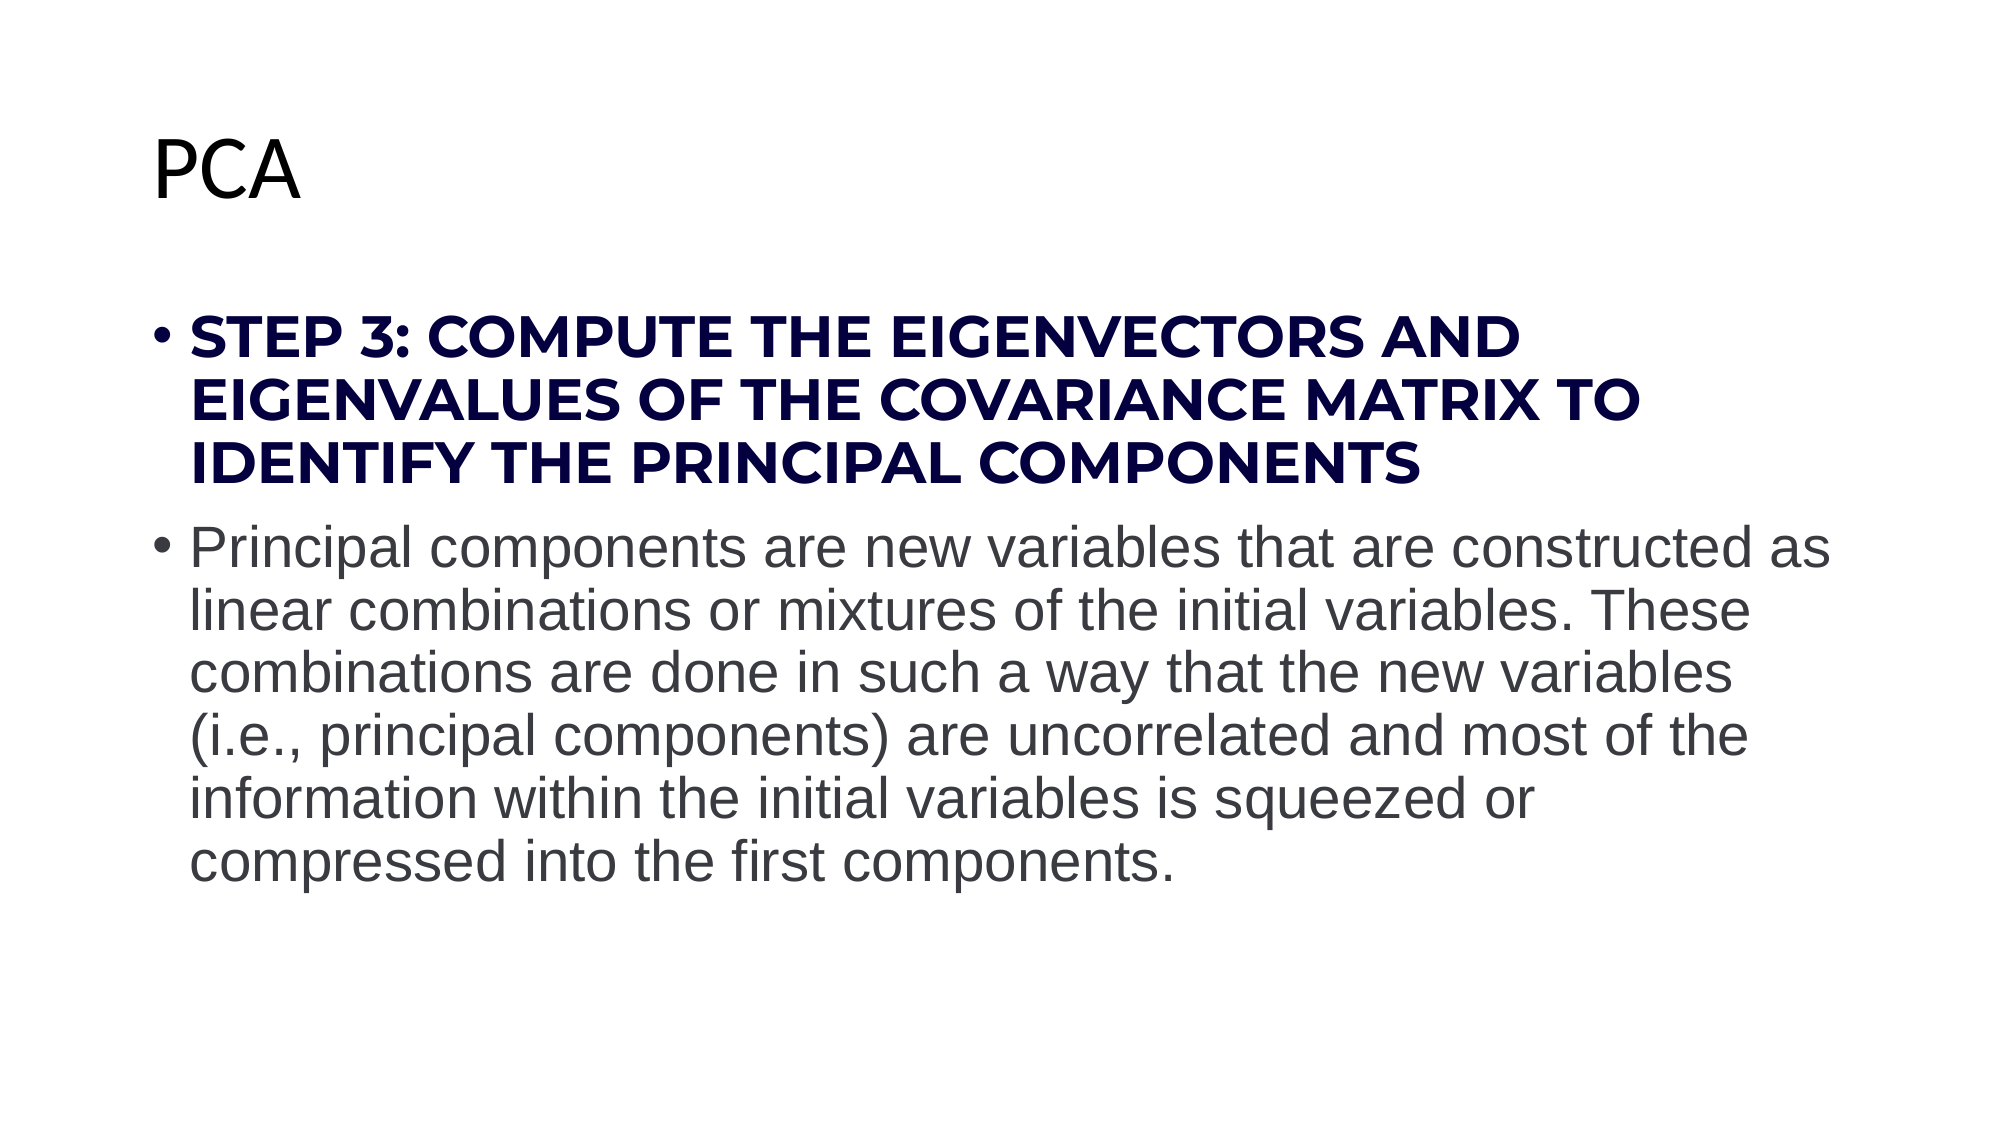

# PCA
STEP 3: COMPUTE THE EIGENVECTORS AND EIGENVALUES OF THE COVARIANCE MATRIX TO IDENTIFY THE PRINCIPAL COMPONENTS
Principal components are new variables that are constructed as linear combinations or mixtures of the initial variables. These combinations are done in such a way that the new variables (i.e., principal components) are uncorrelated and most of the information within the initial variables is squeezed or compressed into the first components.